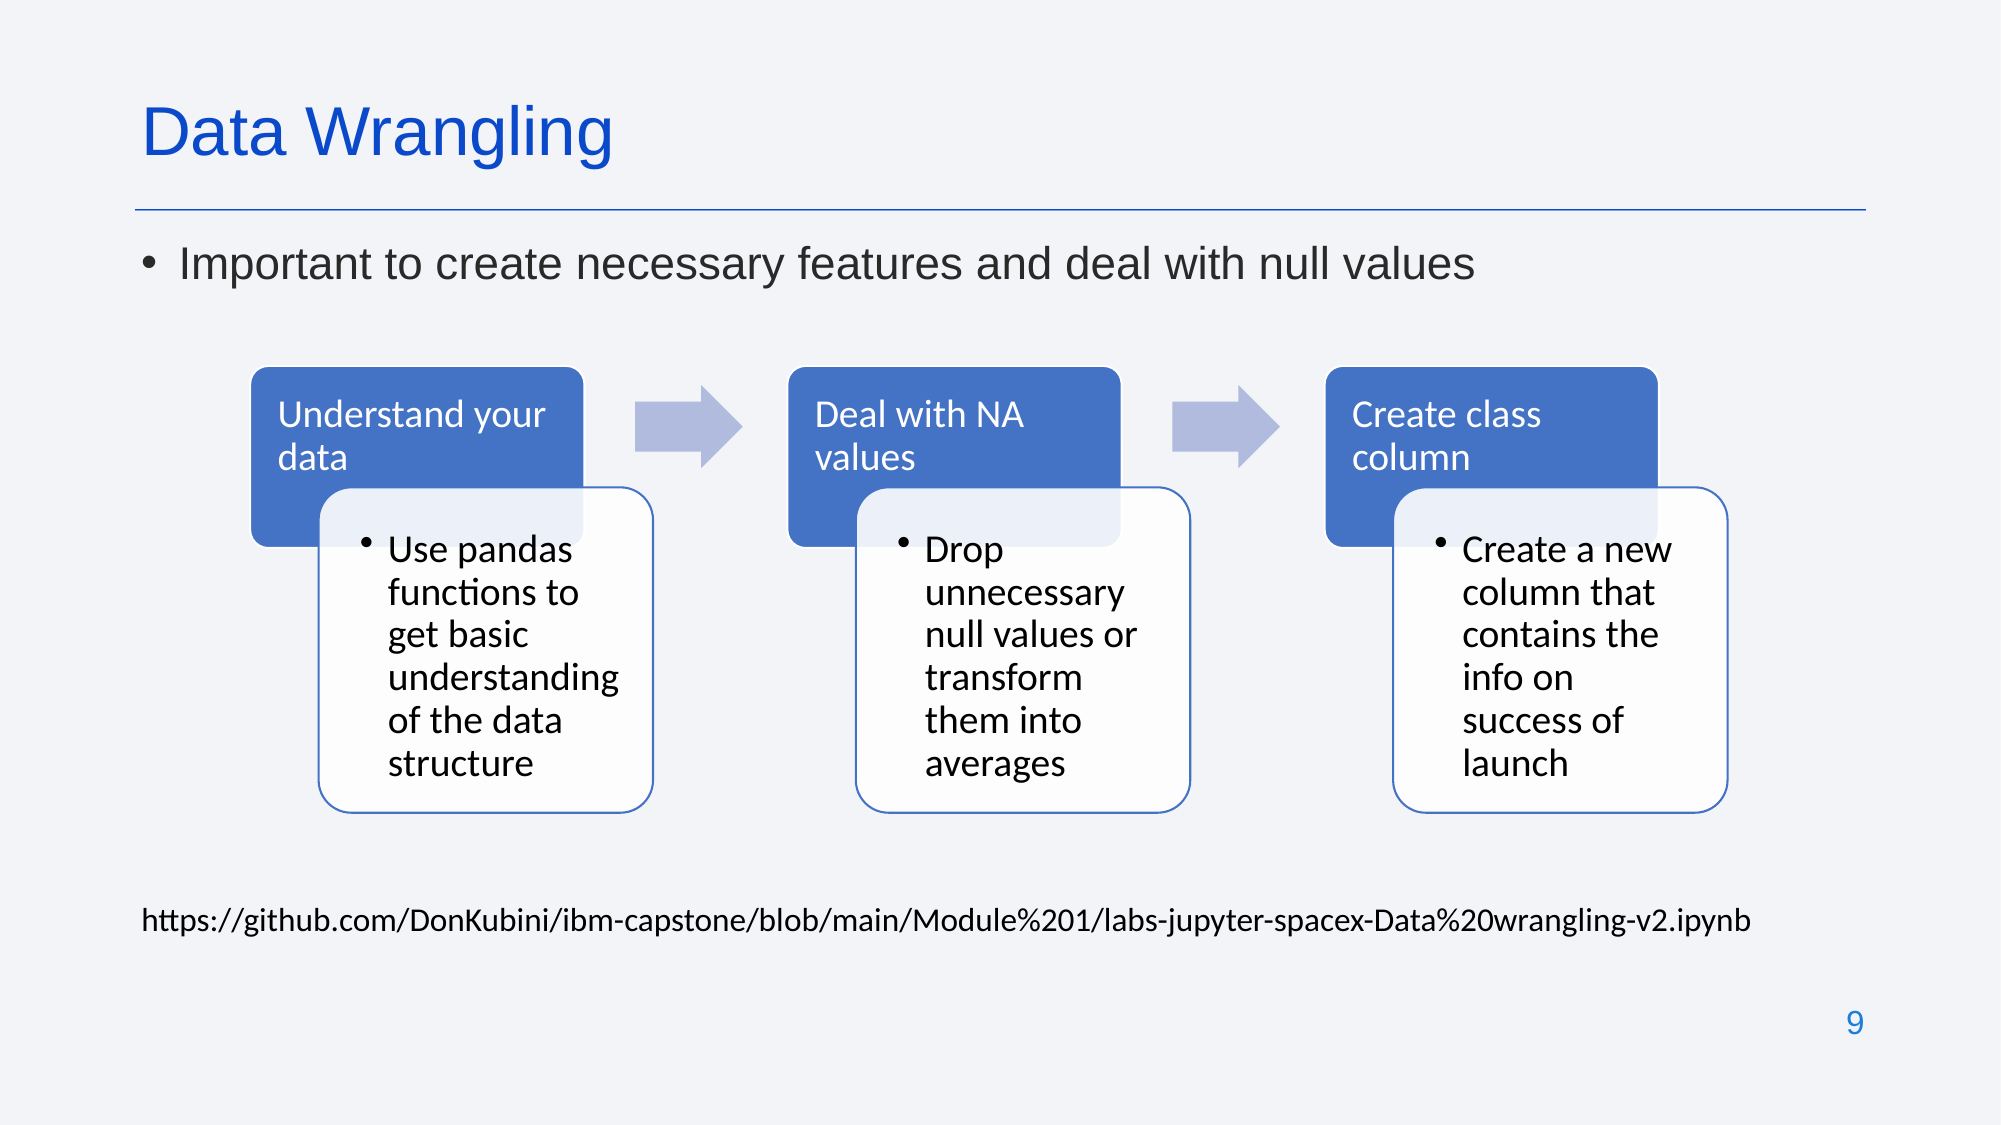

Data Wrangling
Important to create necessary features and deal with null values

Understand your data
Use pandas functions to get basic understanding of the data structure

Deal with NA values
Drop unnecessary null values or transform them into averages

Create class column
Create a new column that contains the info on success of launch
https://github.com/DonKubini/ibm-capstone/blob/main/Module%201/labs-jupyter-spacex-Data%20wrangling-v2.ipynb
9